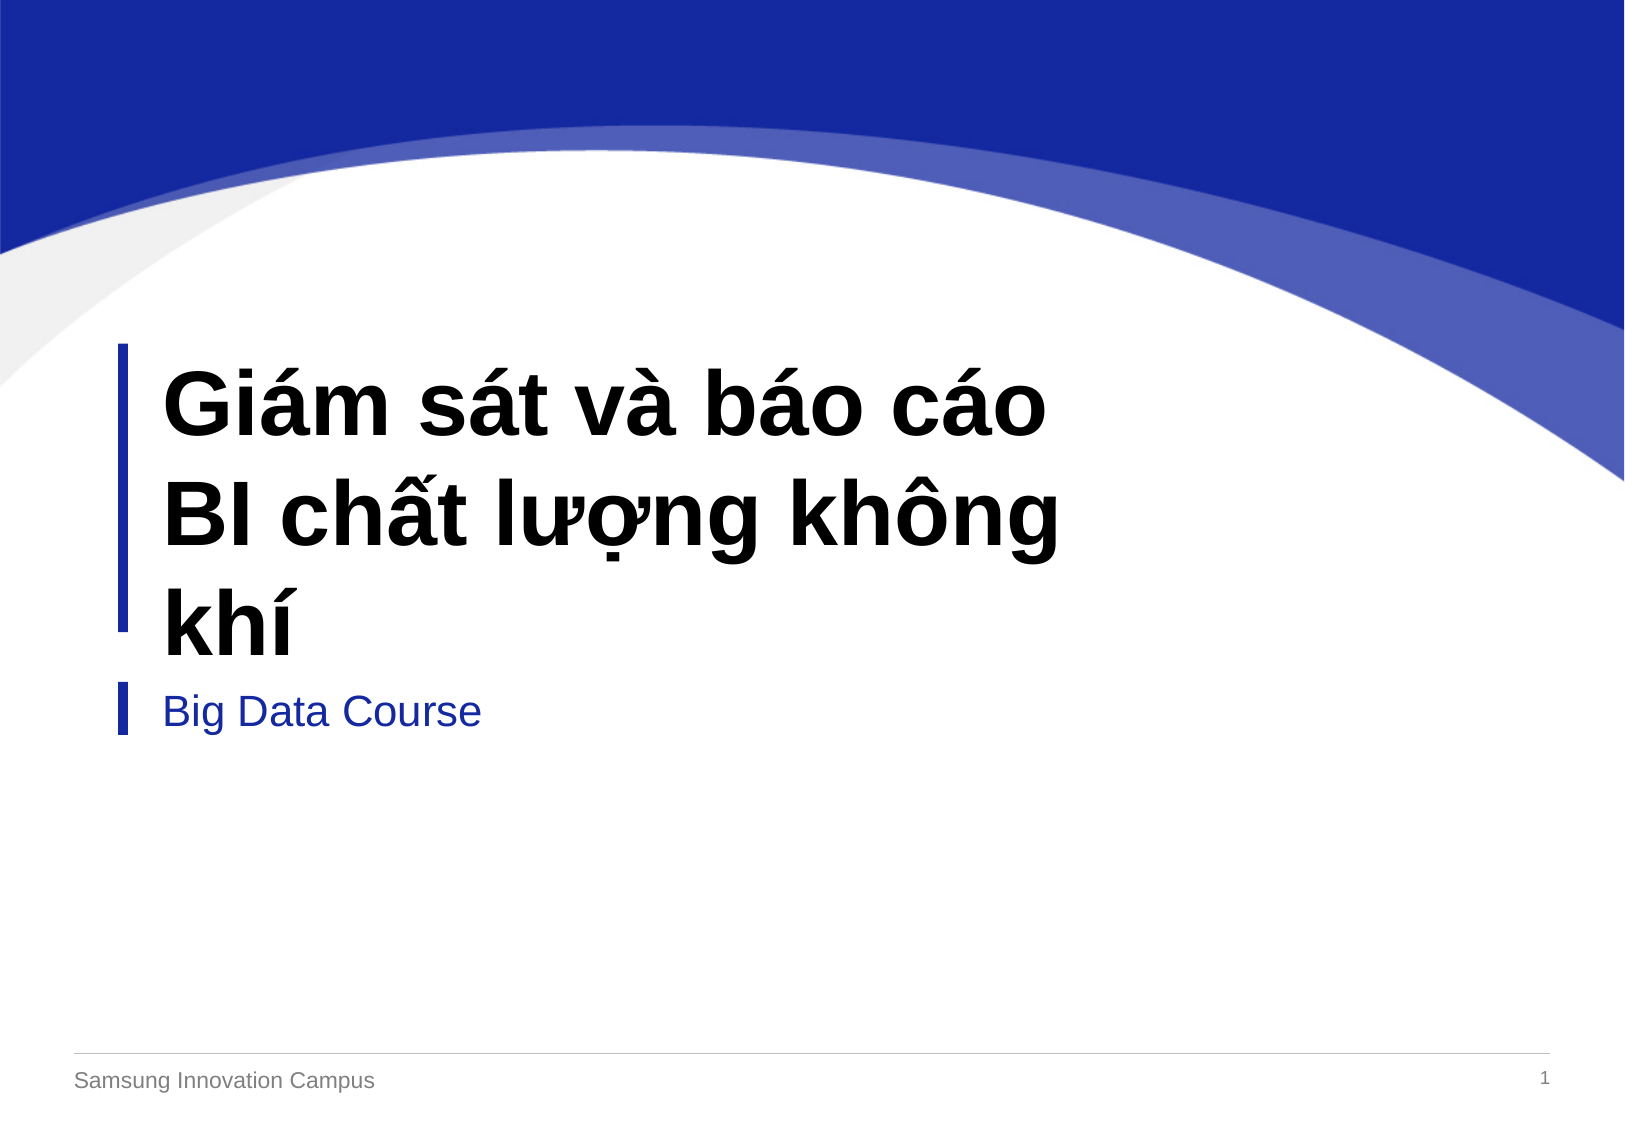

# Giám sát và báo cáo BI chất lượng không khí